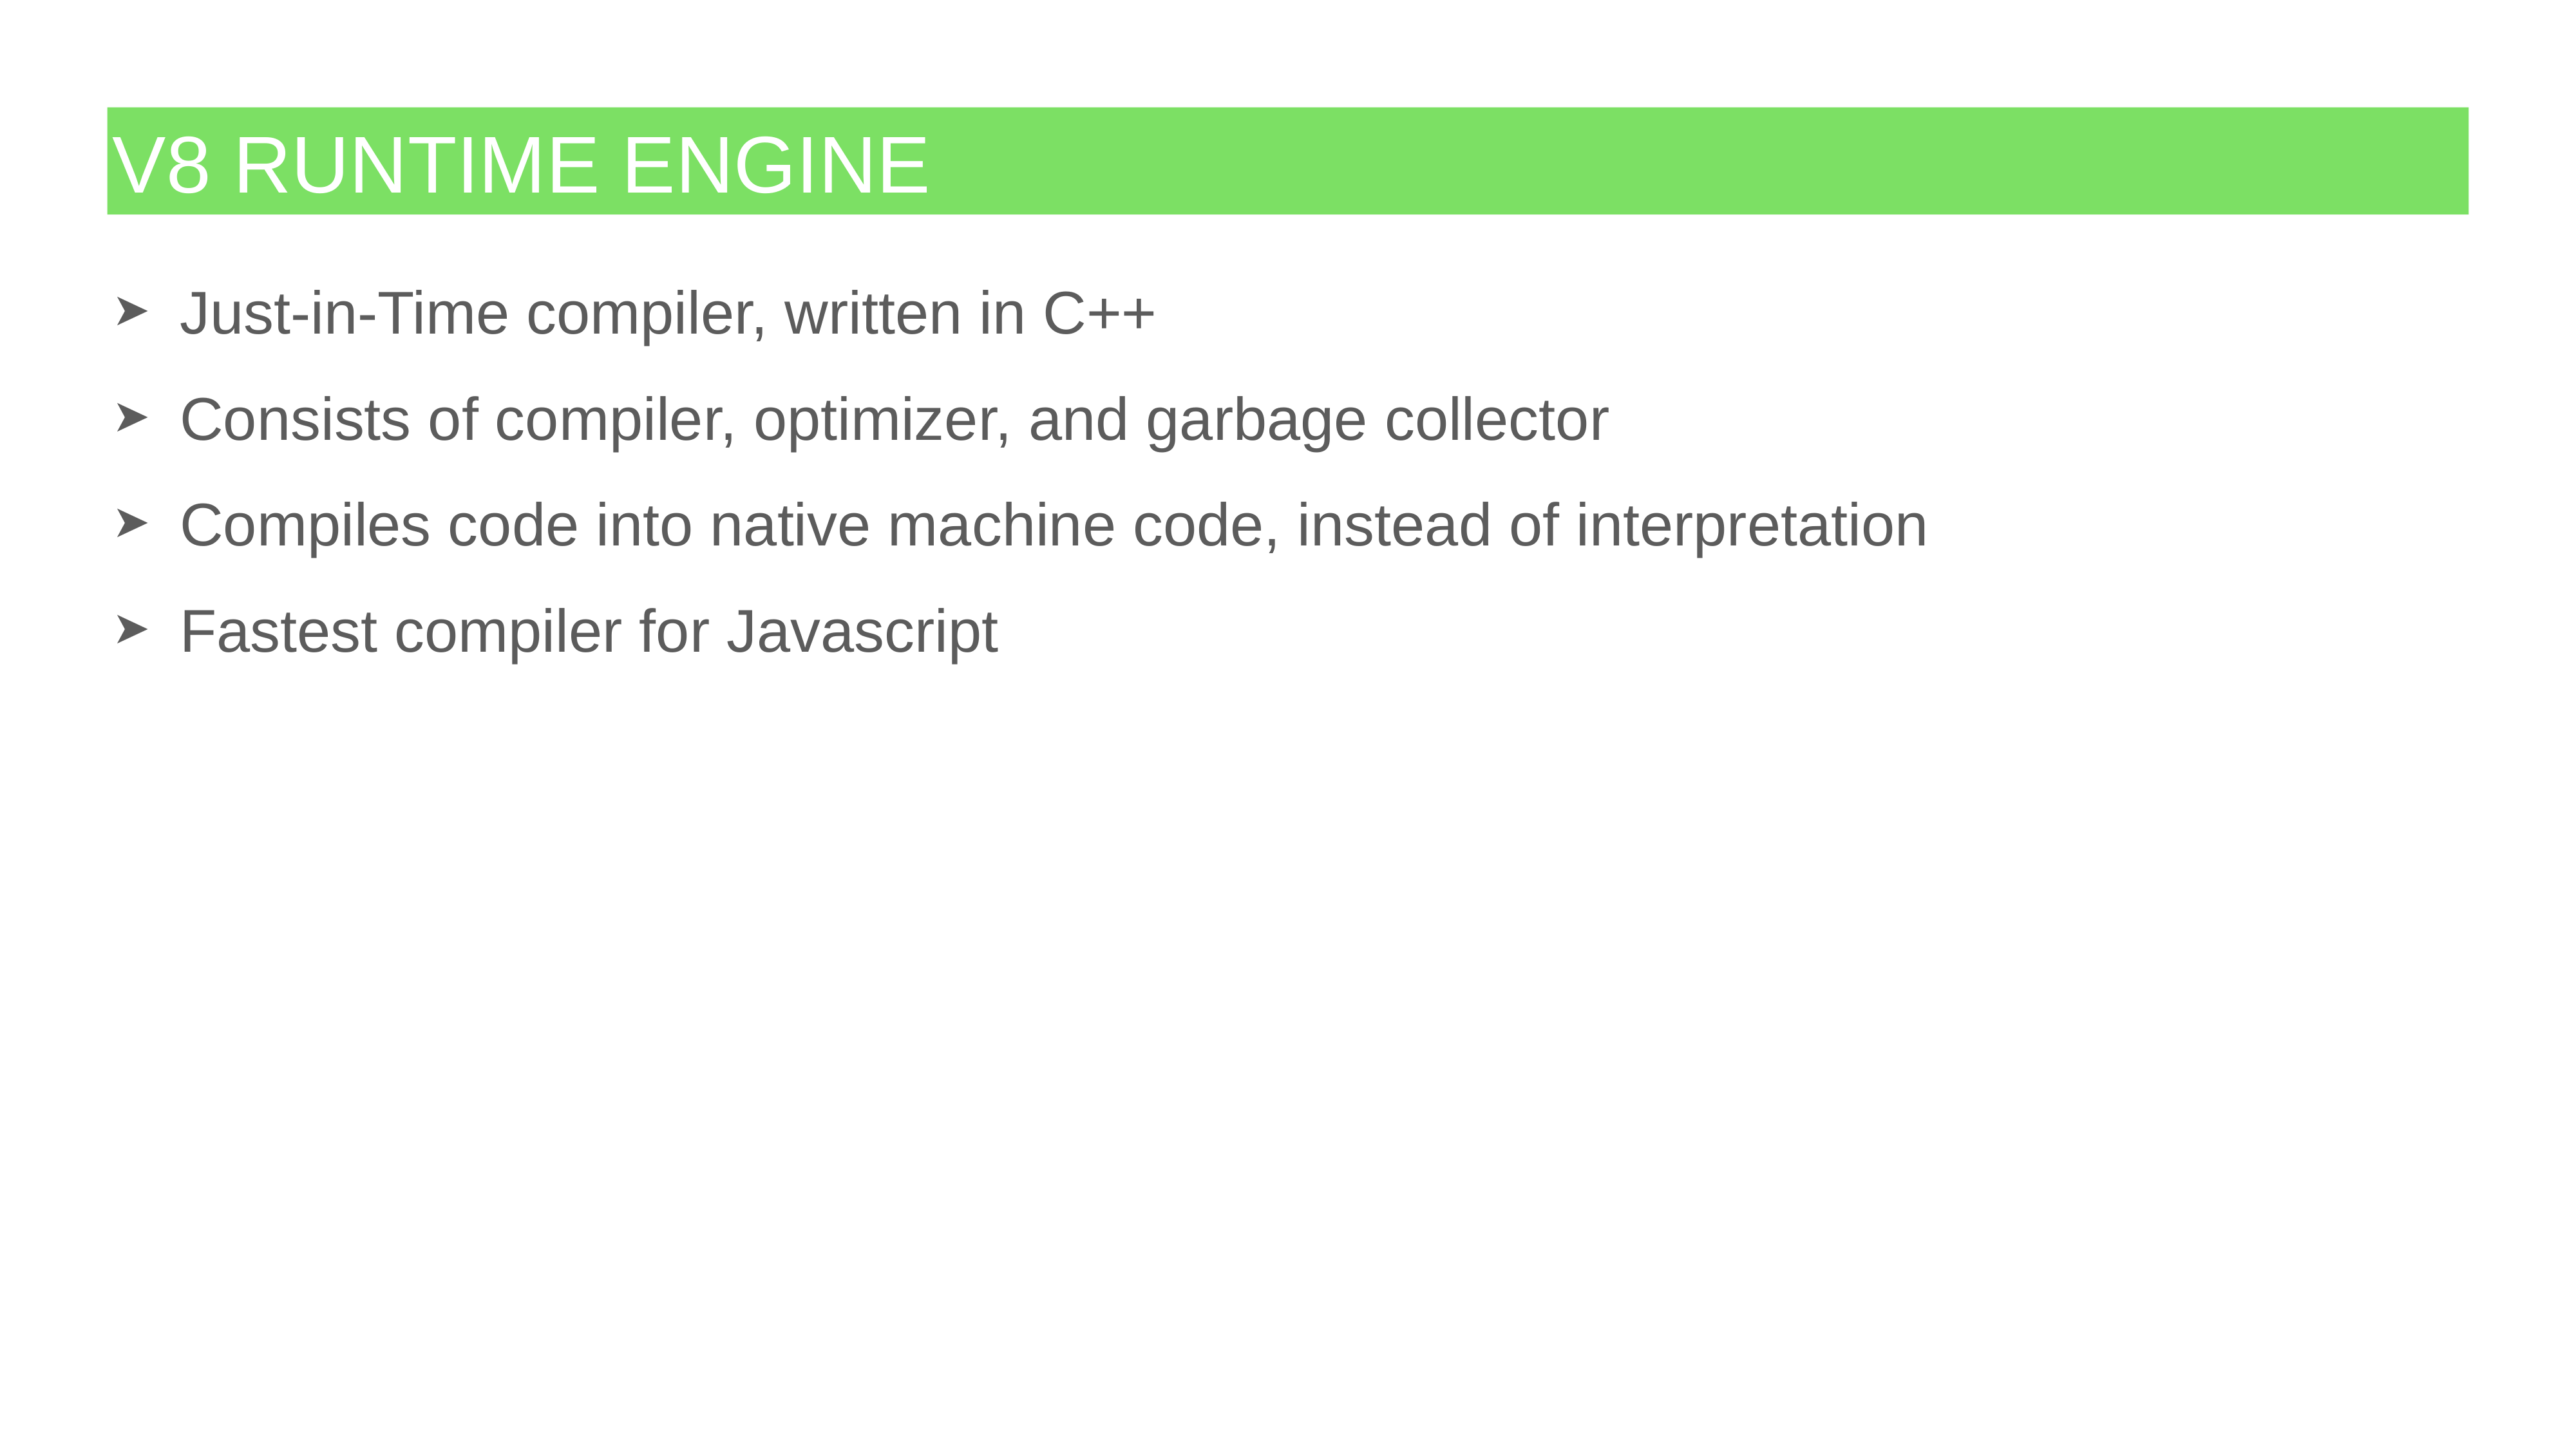

# V8 Runtime engine

Just-in-Time compiler, written in C++
Consists of compiler, optimizer, and garbage collector
Compiles code into native machine code, instead of interpretation
Fastest compiler for Javascript